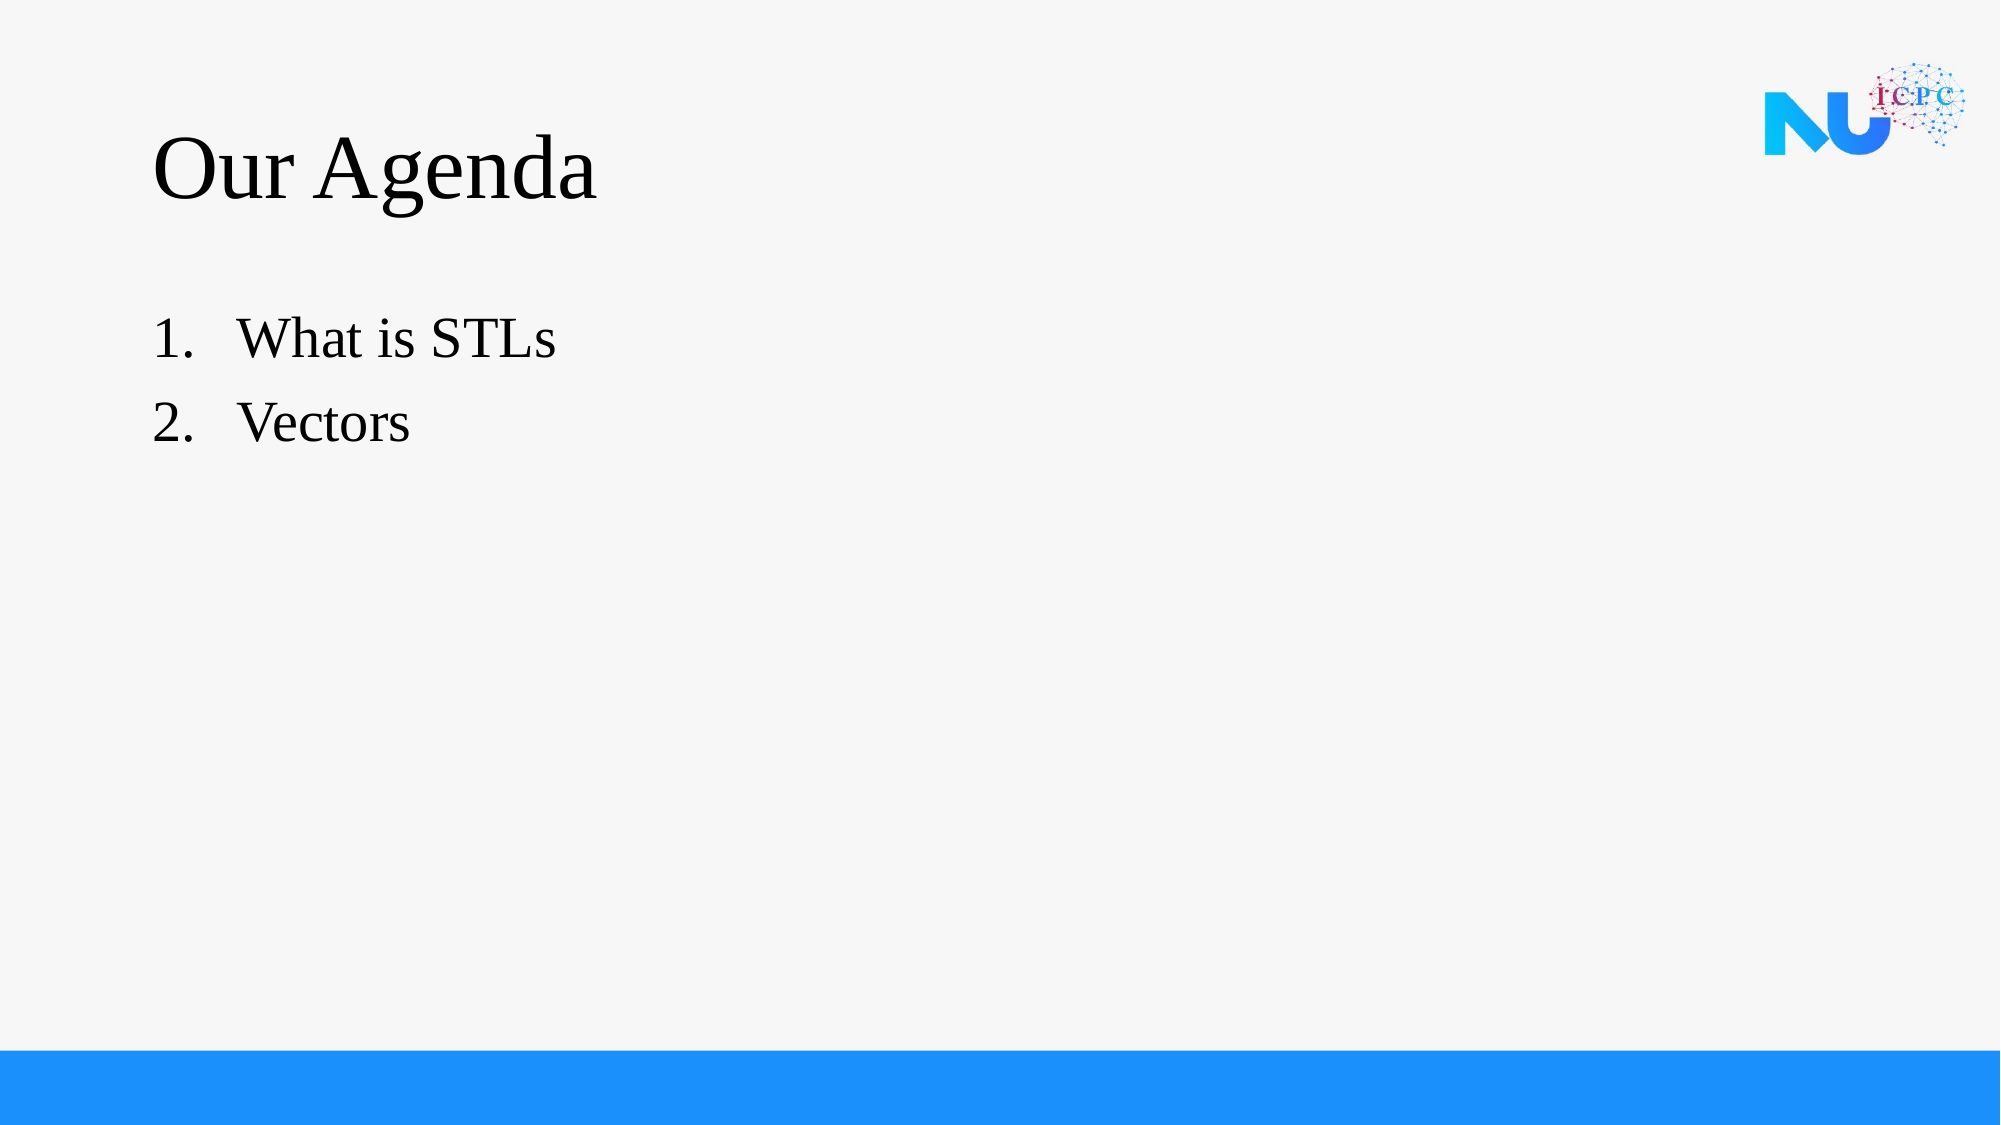

# Our Agenda
What is STLs
Vectors